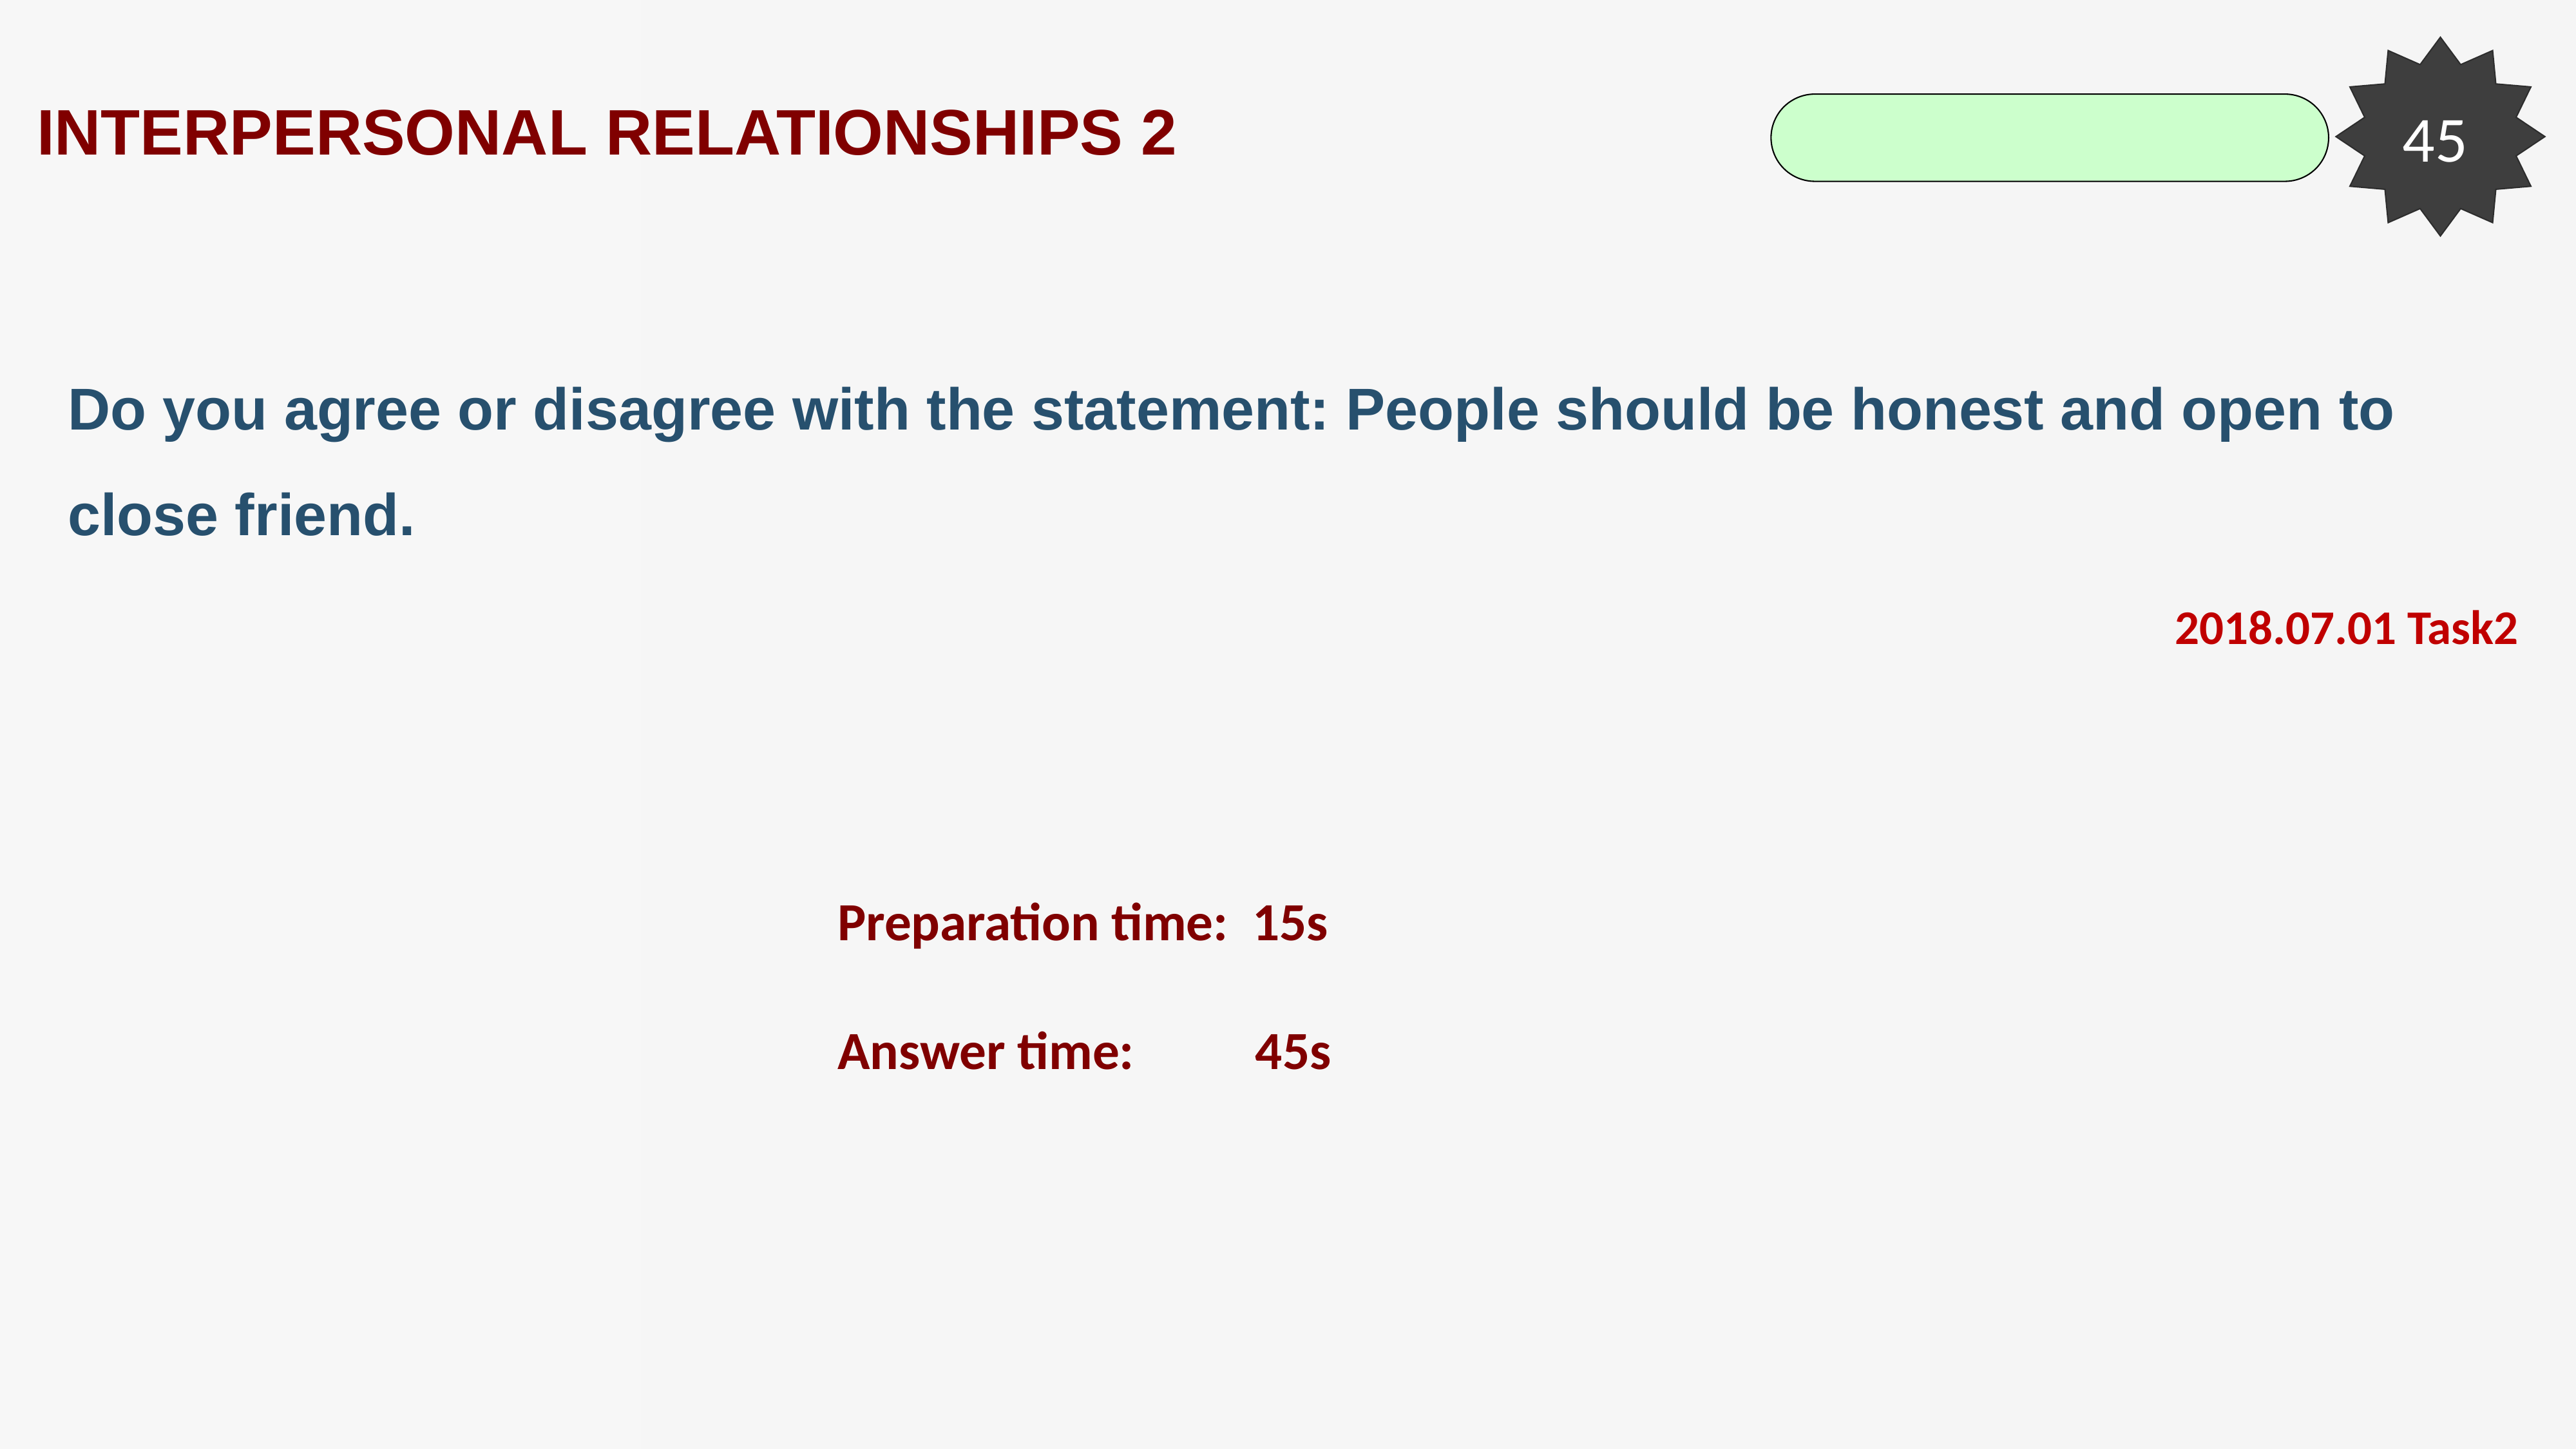

45
INTERPERSONAL RELATIONSHIPS 2

Do you agree or disagree with the statement: People should be honest and open to close friend.
2018.07.01 Task2
Preparation time:  15s

Answer time:          45s